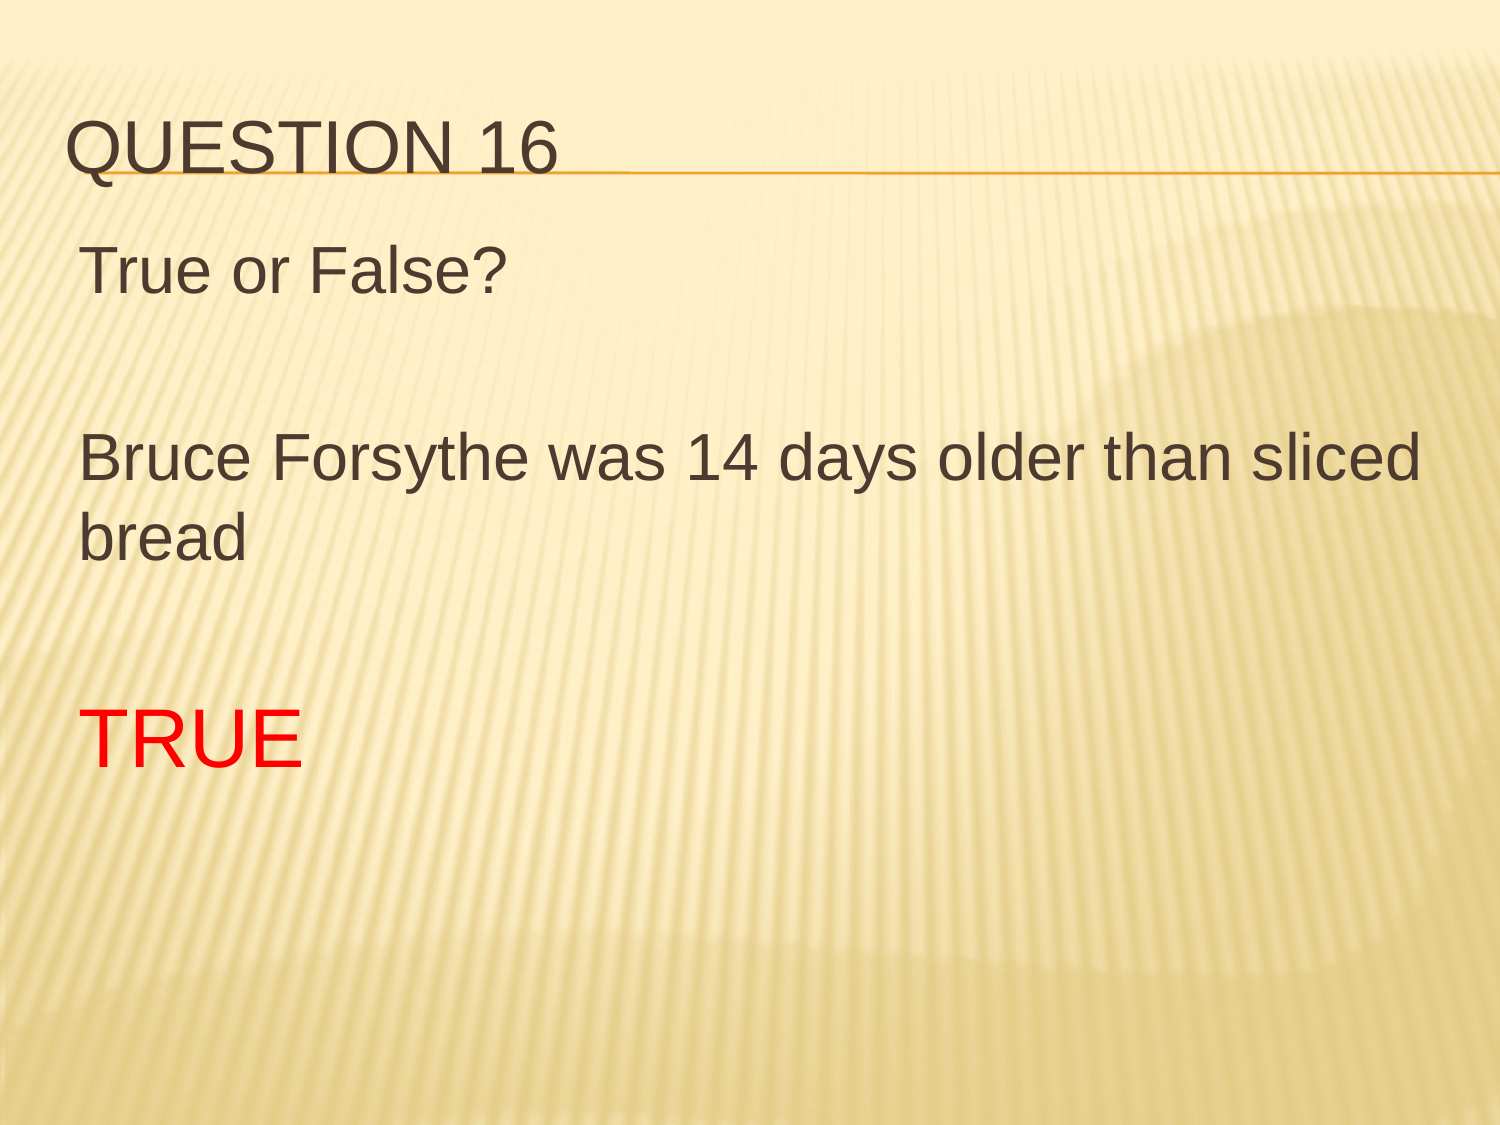

# Question 16
True or False?

Bruce Forsythe was 14 days older than sliced bread

TRUE